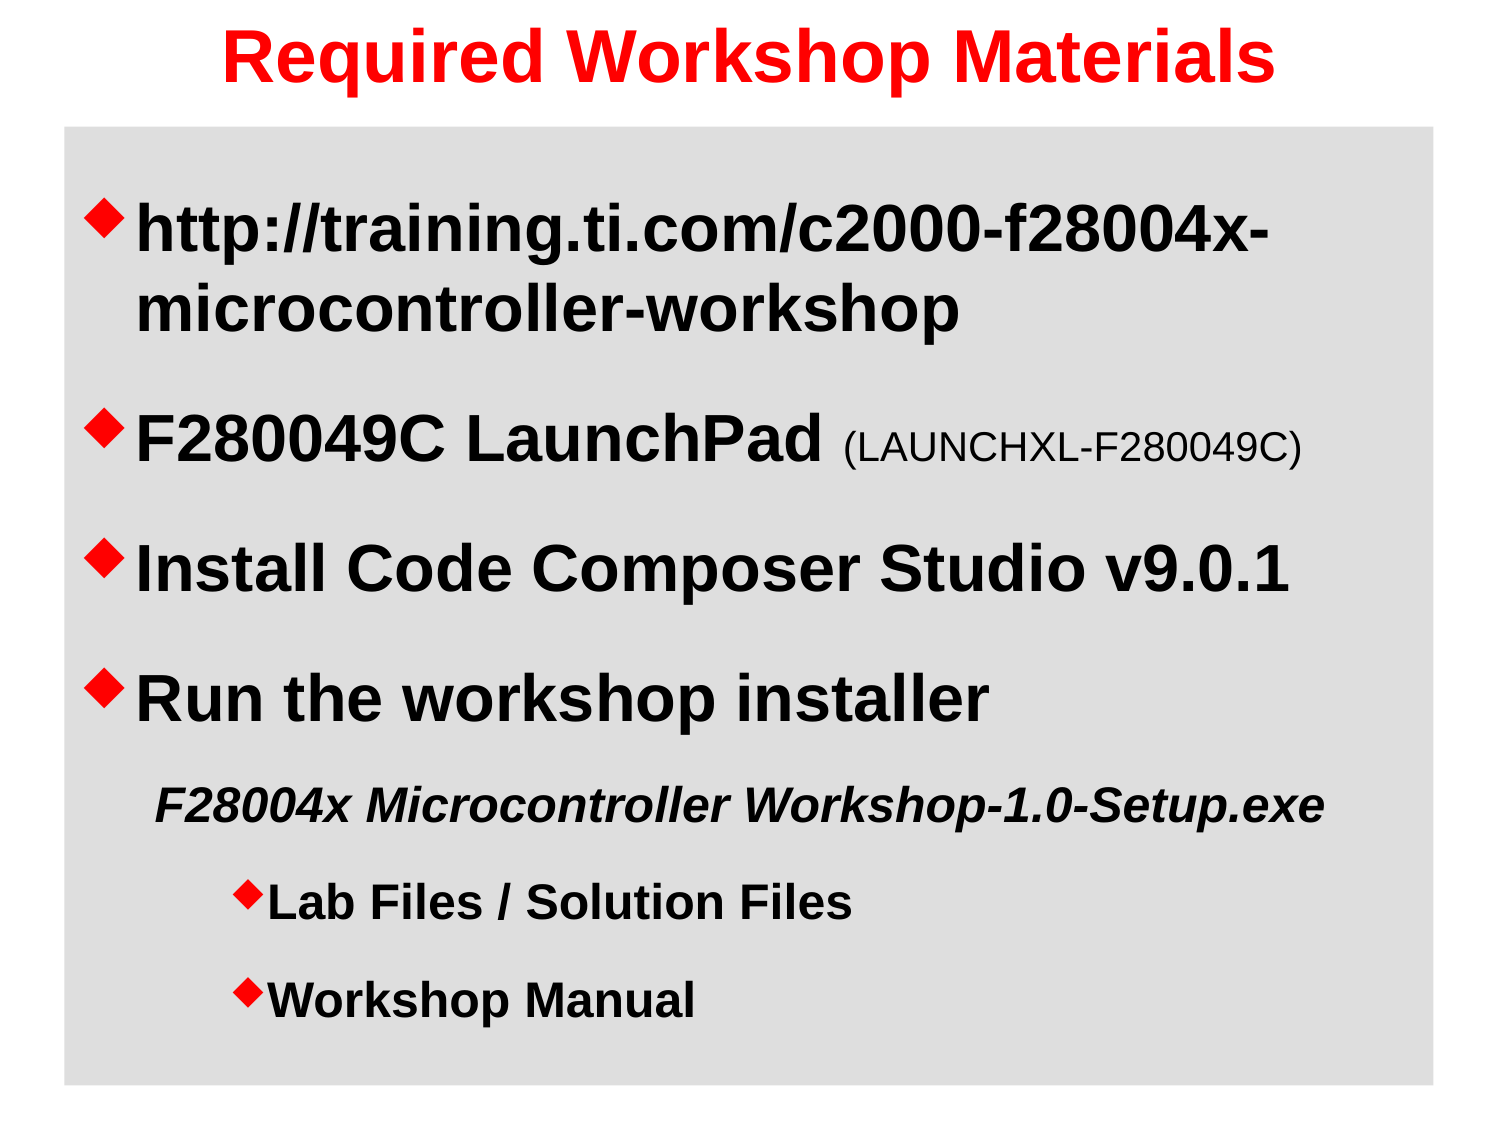

# Required Workshop Materials
http://training.ti.com/c2000-f28004x-microcontroller-workshop
F280049C LaunchPad (LAUNCHXL-F280049C)
Install Code Composer Studio v9.0.1
Run the workshop installer
F28004x Microcontroller Workshop-1.0-Setup.exe
Lab Files / Solution Files
Workshop Manual